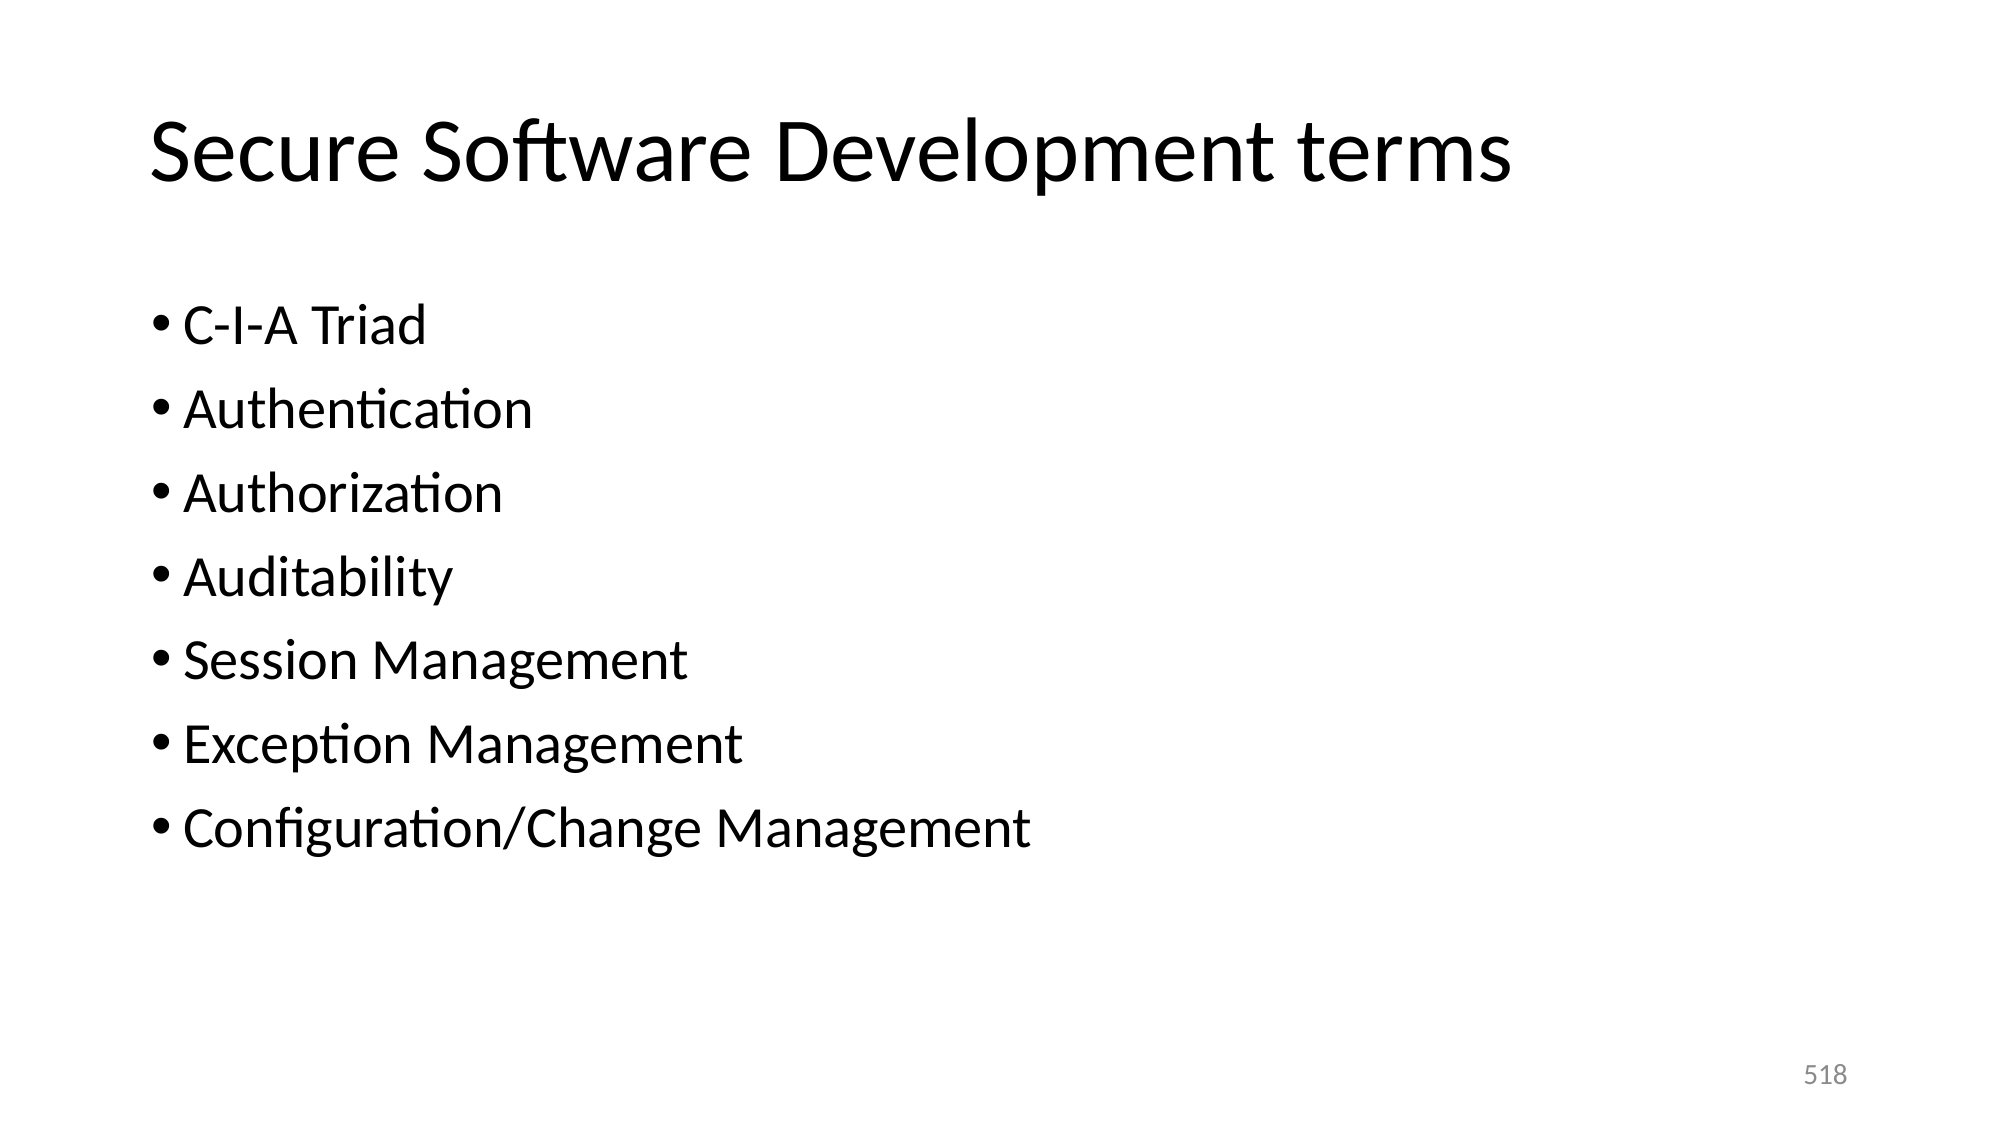

# Secure Software Development terms
C-I-A Triad
Authentication
Authorization
Auditability
Session Management
Exception Management
Configuration/Change Management

518